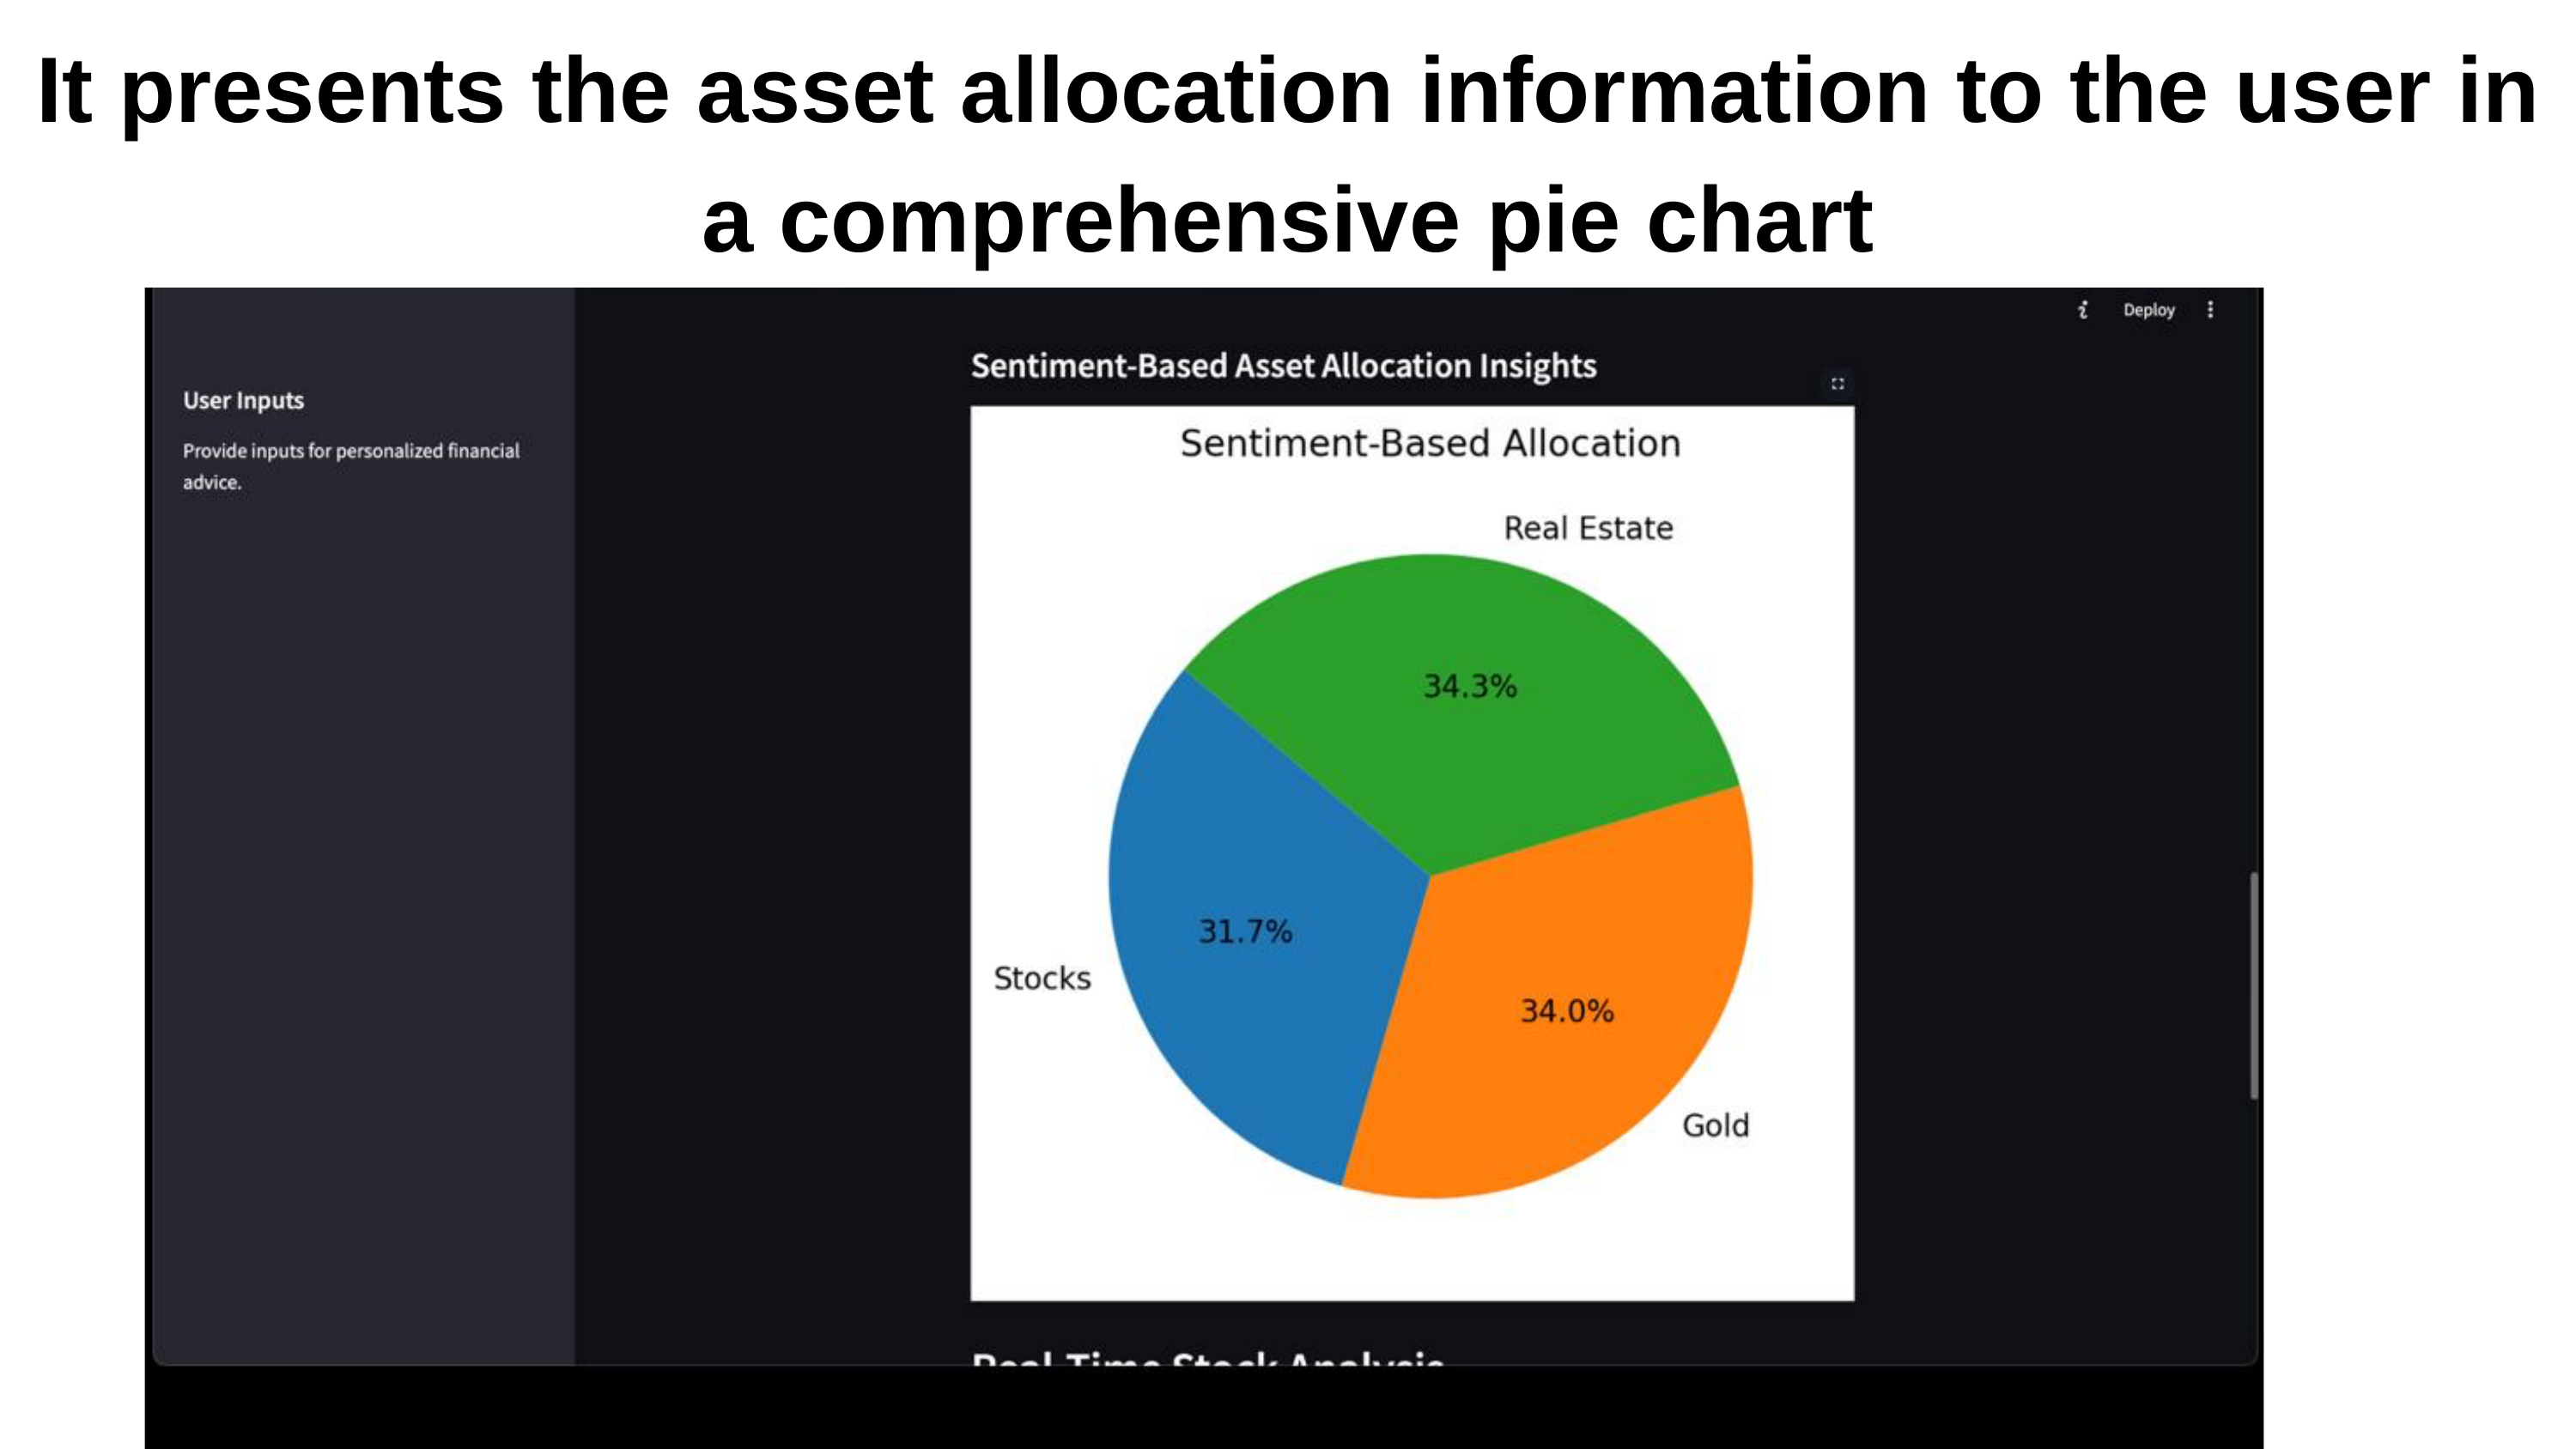

It presents the asset allocation information to the user in a comprehensive pie chart